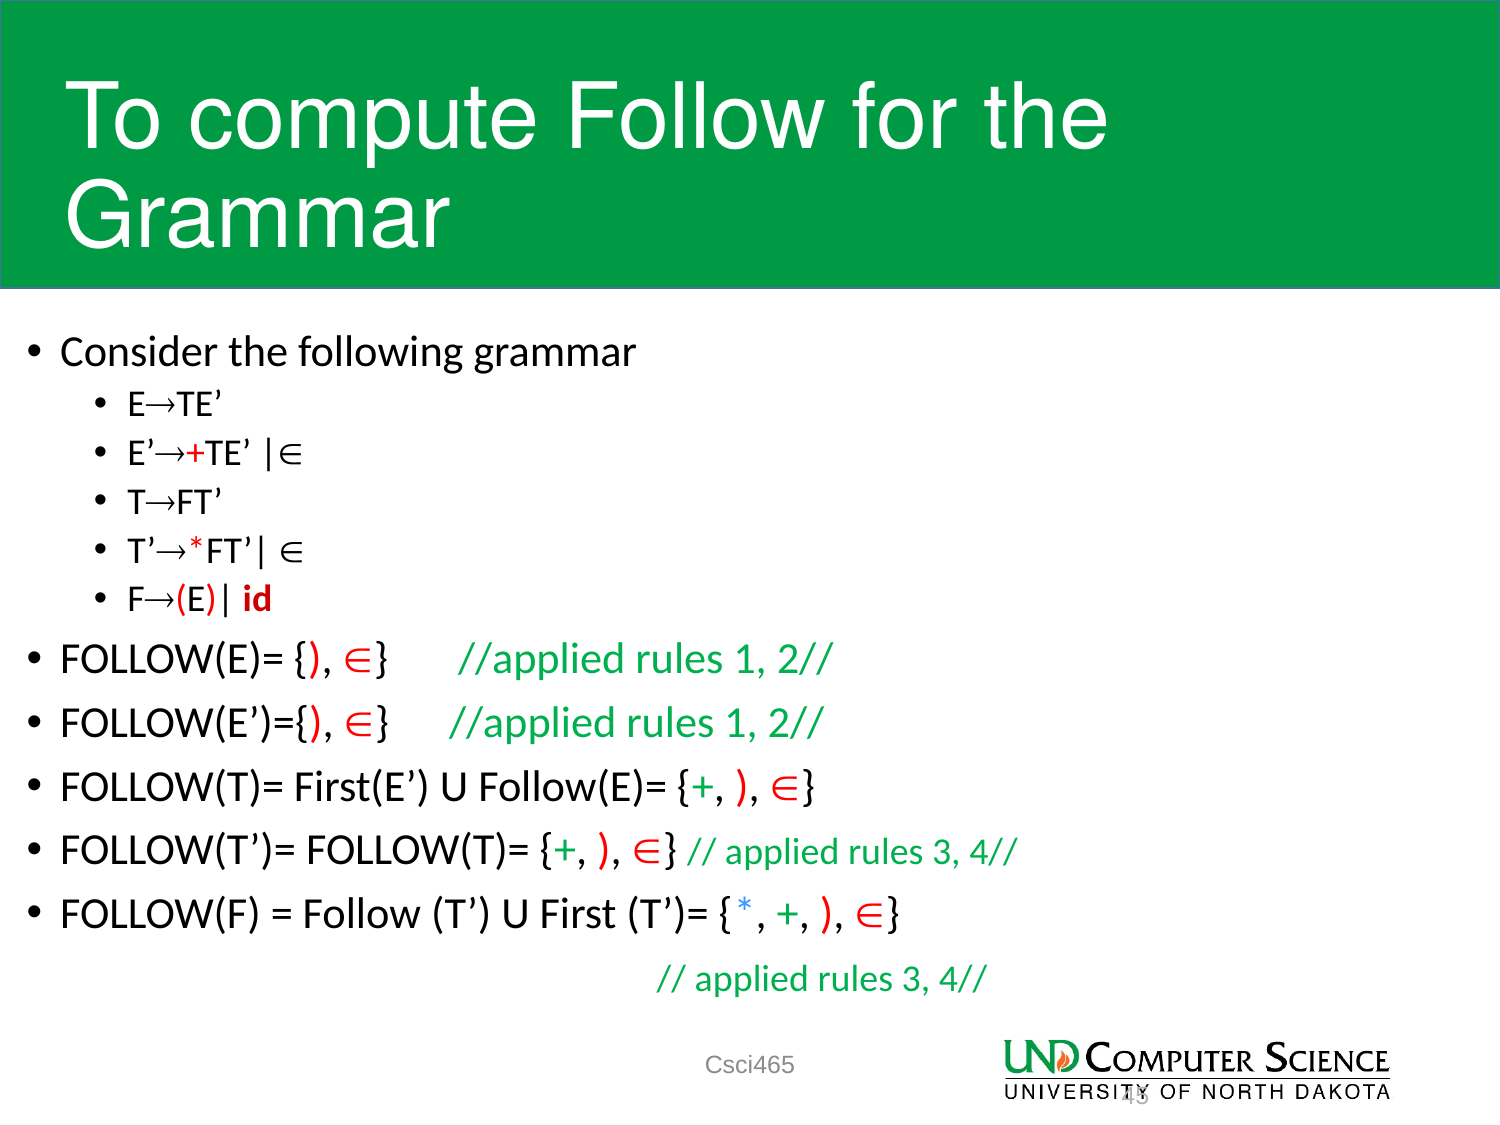

# To compute Follow for the Grammar
Consider the following grammar
E→TE’
E’→+TE’ |∈
T→FT’
T’→*FT’| ∈
F→(E)| id
FOLLOW(E)= {), ∈}       //applied rules 1, 2//
FOLLOW(E’)={), ∈}      //applied rules 1, 2//
FOLLOW(T)= First(E’) U Follow(E)= {+, ), ∈}
FOLLOW(T’)= FOLLOW(T)= {+, ), ∈} // applied rules 3, 4//
FOLLOW(F) = Follow (T’) U First (T’)= {*, +, ), ∈}
                                                               // applied rules 3, 4//
Csci465
45